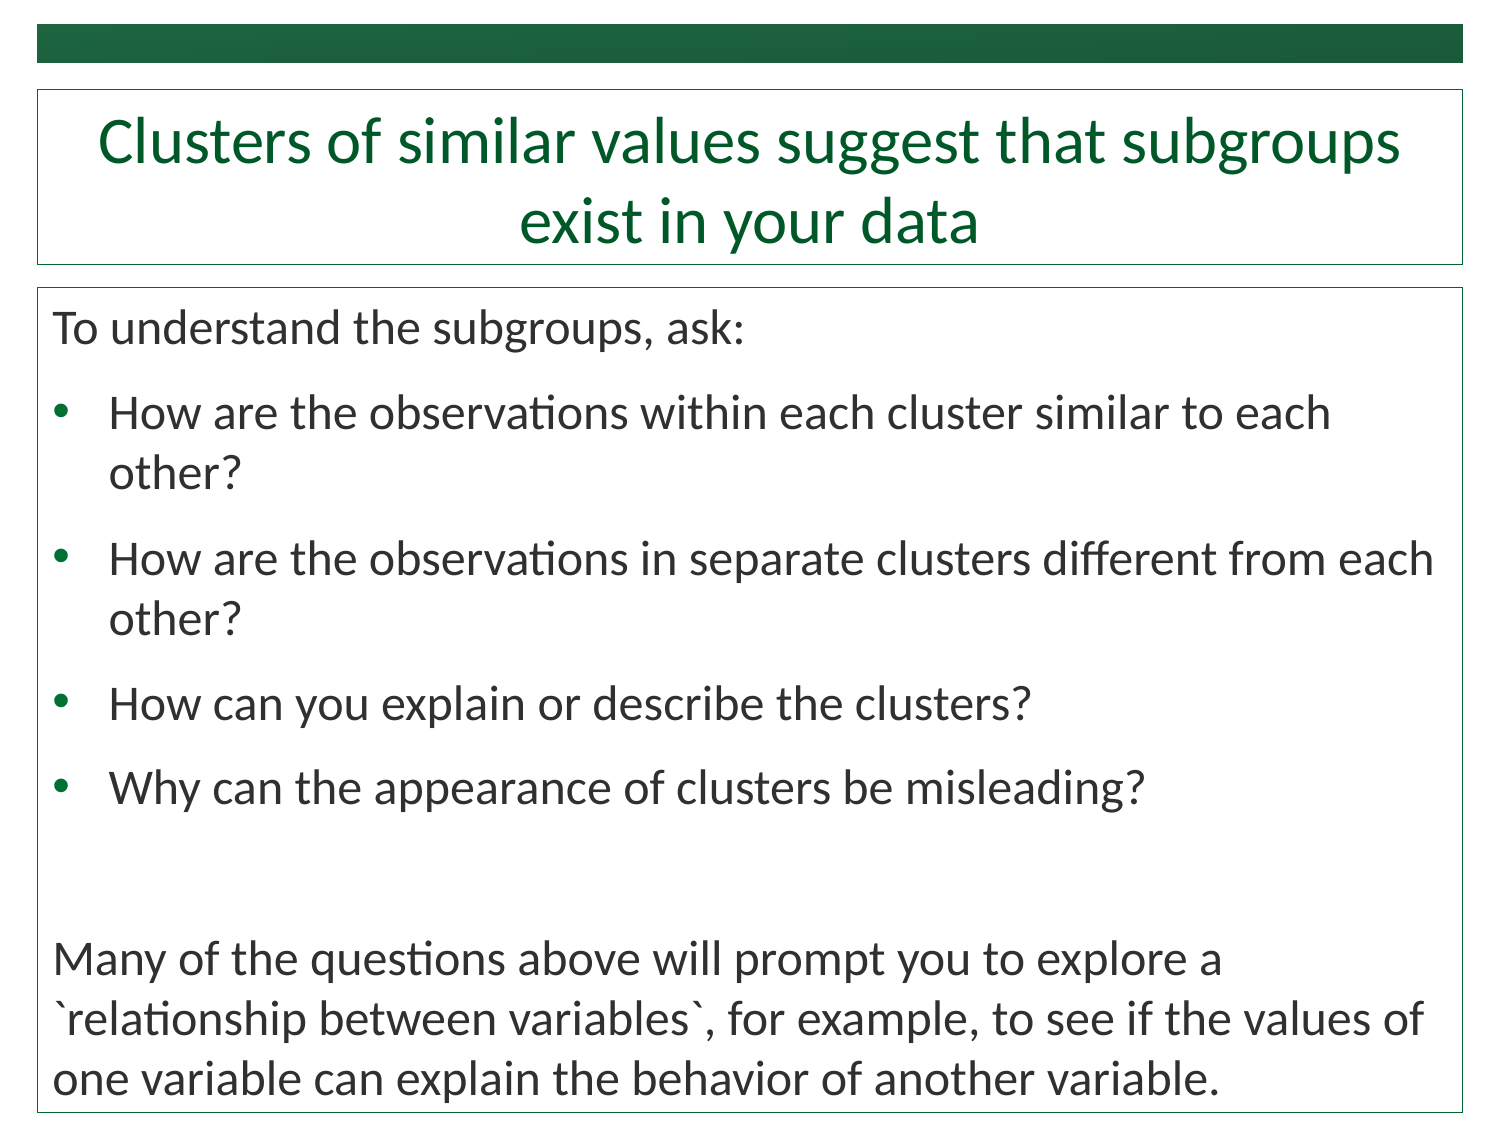

# Clusters of similar values suggest that subgroups exist in your data
To understand the subgroups, ask:
How are the observations within each cluster similar to each other?
How are the observations in separate clusters different from each other?
How can you explain or describe the clusters?
Why can the appearance of clusters be misleading?

Many of the questions above will prompt you to explore a `relationship between variables`, for example, to see if the values of one variable can explain the behavior of another variable.